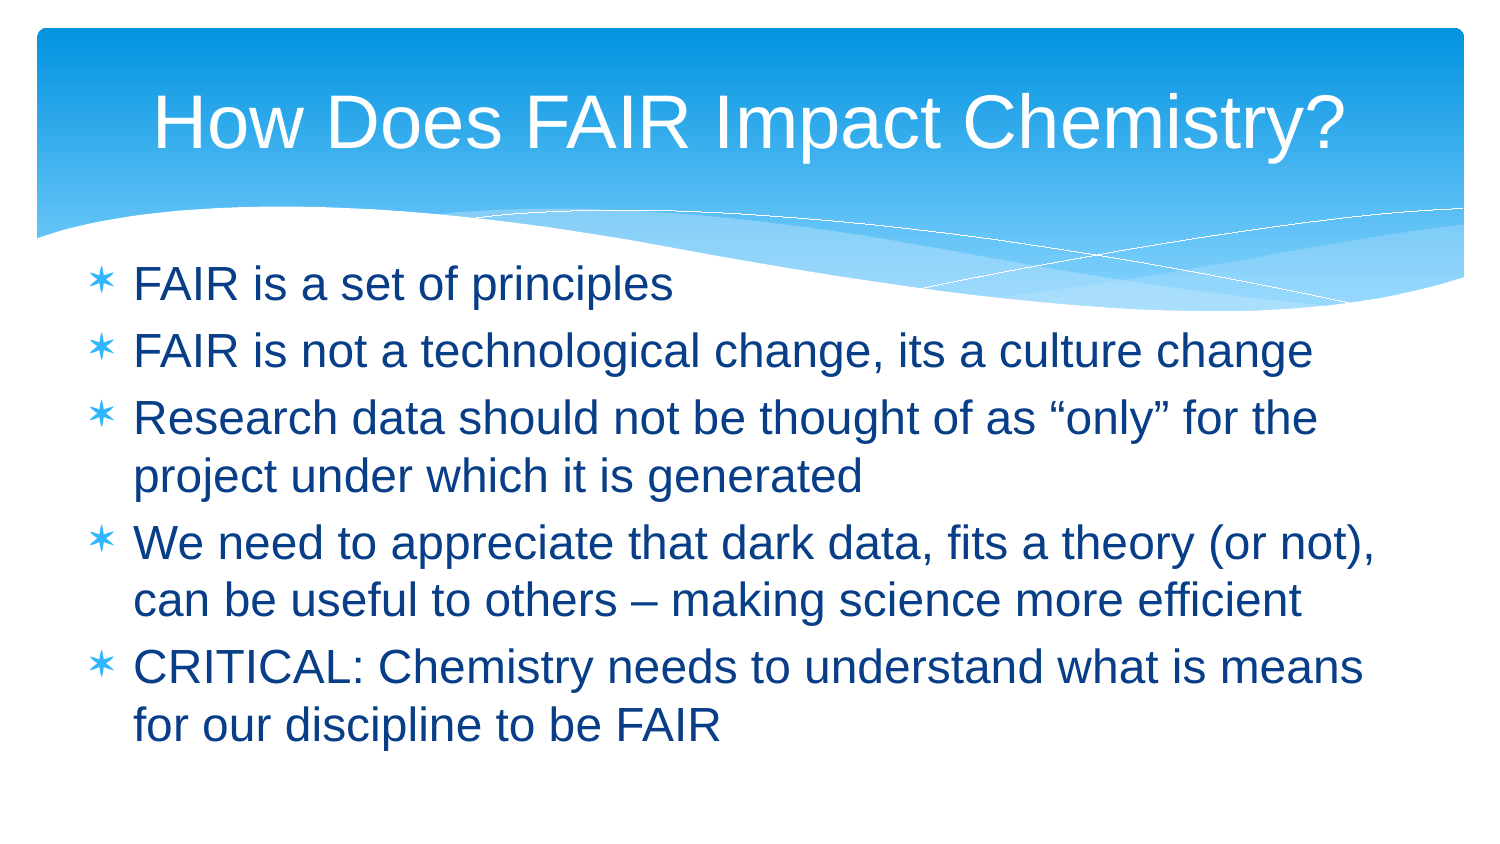

# How Does FAIR Impact Chemistry?
FAIR is a set of principles
FAIR is not a technological change, its a culture change
Research data should not be thought of as “only” for the project under which it is generated
We need to appreciate that dark data, fits a theory (or not), can be useful to others – making science more efficient
CRITICAL: Chemistry needs to understand what is means for our discipline to be FAIR